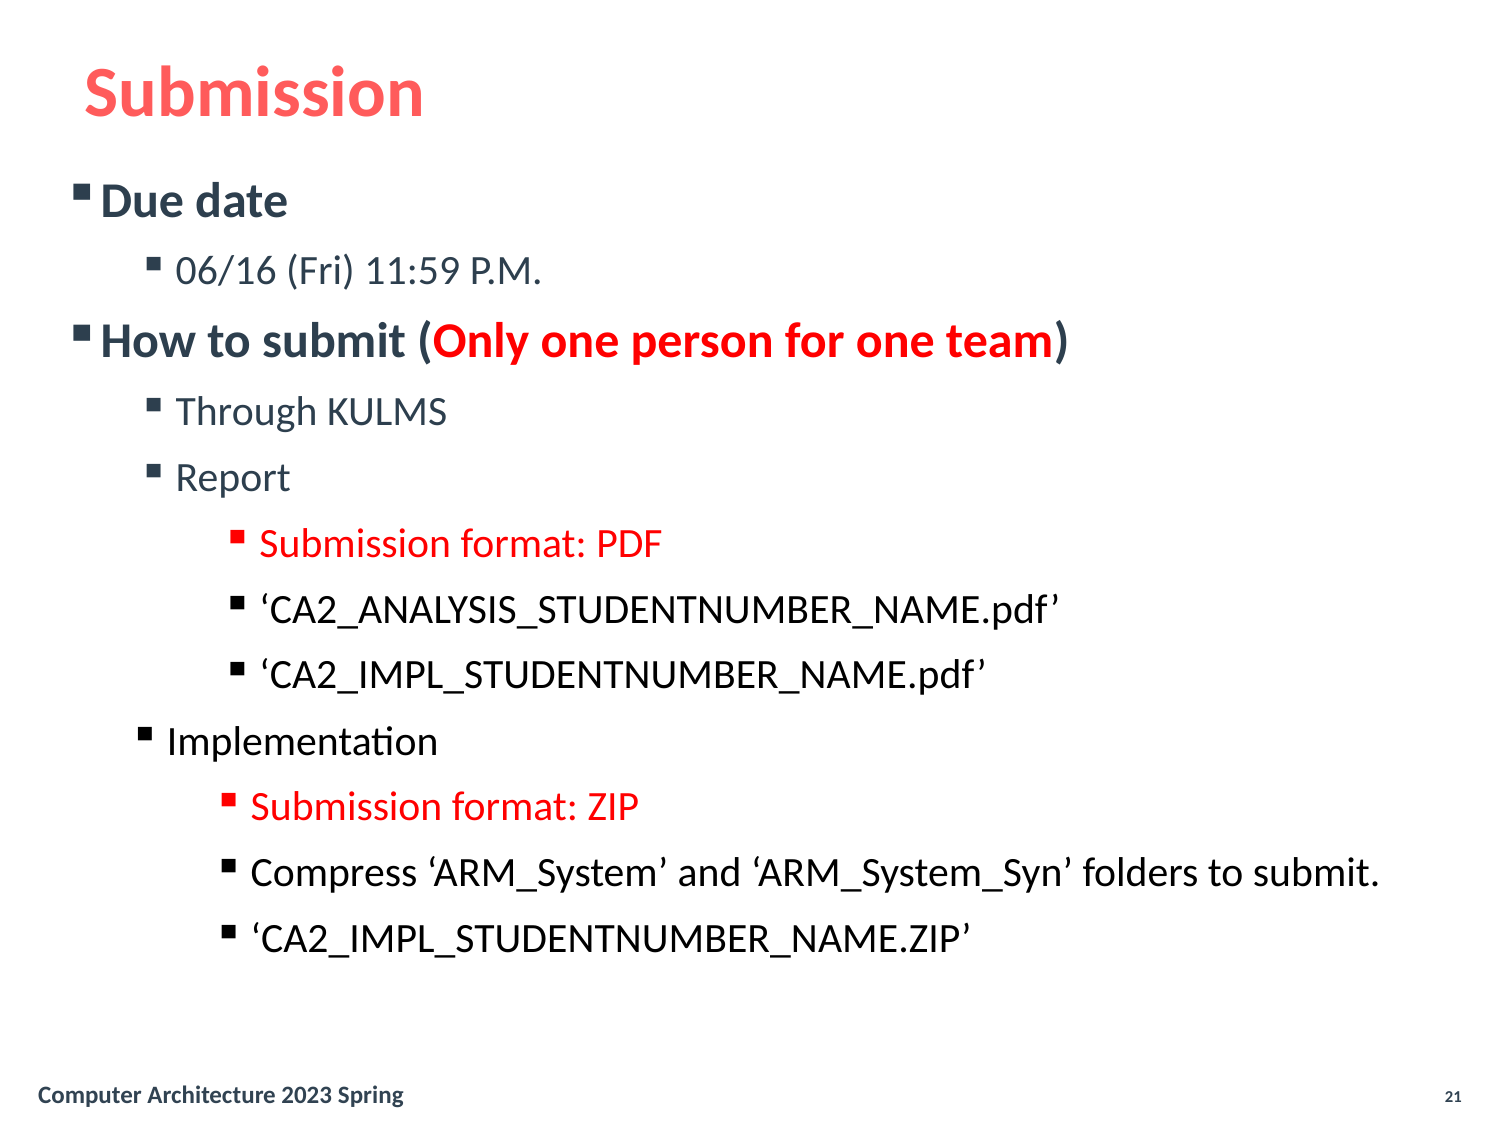

Submission
Due date
06/16 (Fri) 11:59 P.M.
How to submit (Only one person for one team)
Through KULMS
Report
Submission format: PDF
‘CA2_ANALYSIS_STUDENTNUMBER_NAME.pdf’
‘CA2_IMPL_STUDENTNUMBER_NAME.pdf’
Implementation
Submission format: ZIP
Compress ‘ARM_System’ and ‘ARM_System_Syn’ folders to submit.
‘CA2_IMPL_STUDENTNUMBER_NAME.ZIP’